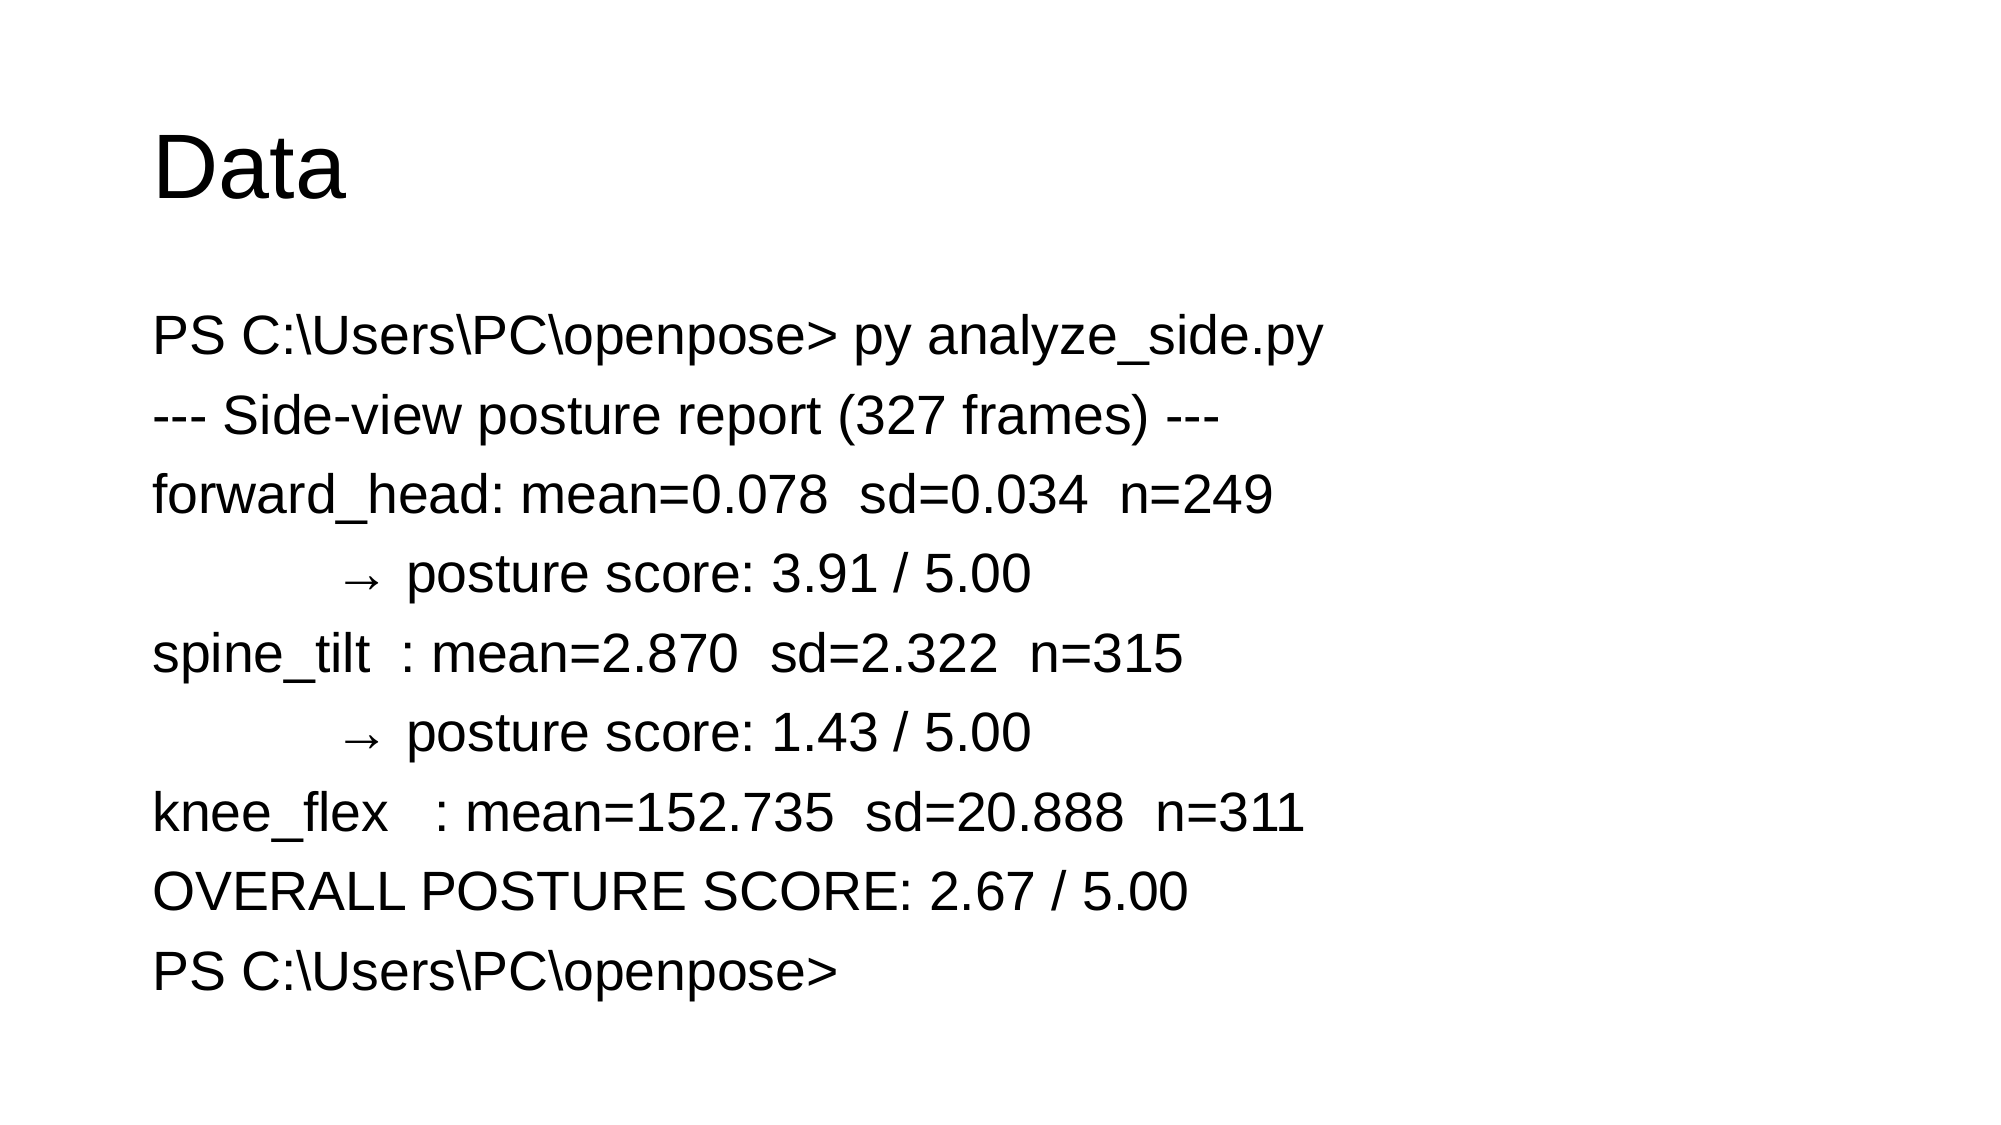

# Data
PS C:\Users\PC\openpose> py analyze_side.py
--- Side‑view posture report (327 frames) ---
forward_head: mean=0.078  sd=0.034  n=249
            → posture score: 3.91 / 5.00
spine_tilt  : mean=2.870  sd=2.322  n=315
            → posture score: 1.43 / 5.00
knee_flex   : mean=152.735  sd=20.888  n=311
OVERALL POSTURE SCORE: 2.67 / 5.00
PS C:\Users\PC\openpose>